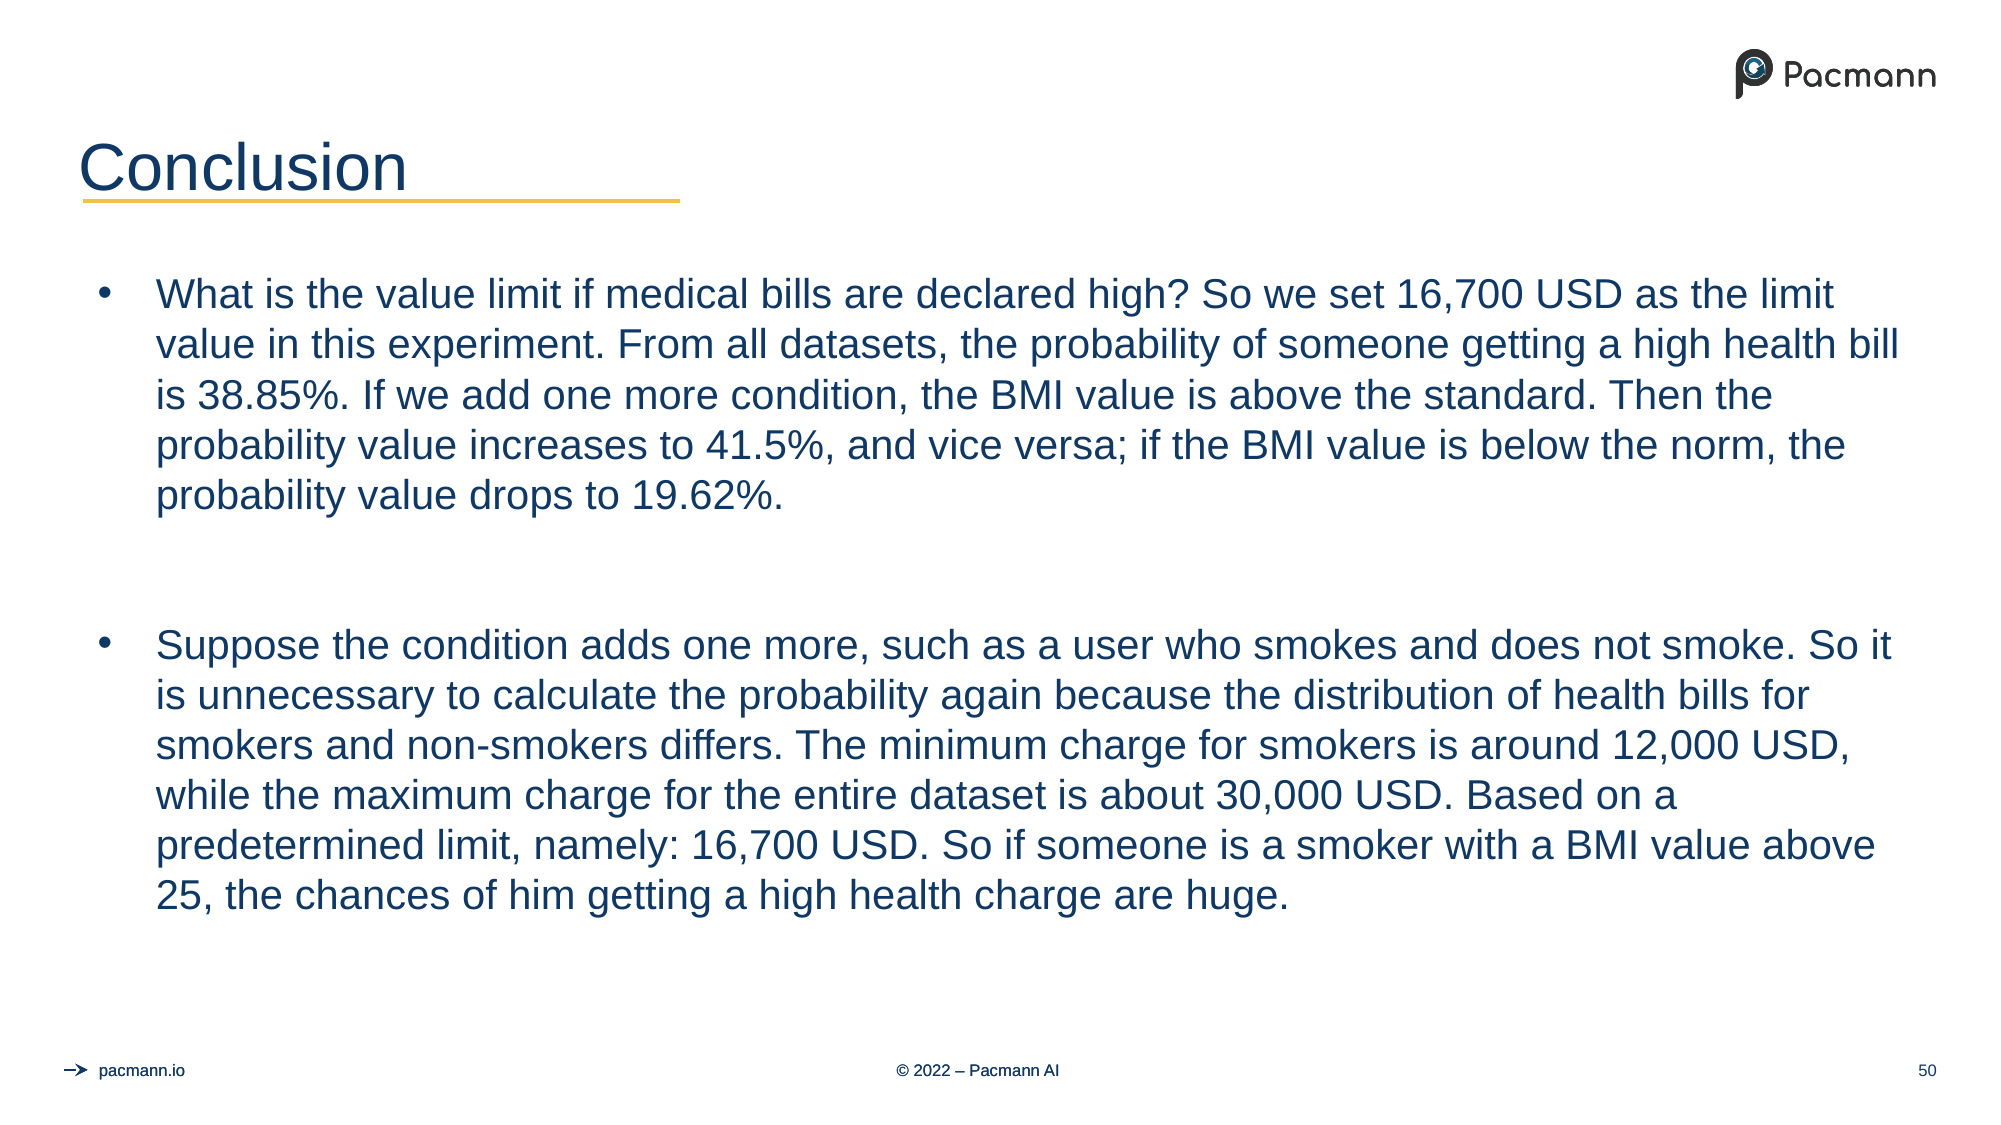

# Conclusion
What is the value limit if medical bills are declared high? So we set 16,700 USD as the limit value in this experiment. From all datasets, the probability of someone getting a high health bill is 38.85%. If we add one more condition, the BMI value is above the standard. Then the probability value increases to 41.5%, and vice versa; if the BMI value is below the norm, the probability value drops to 19.62%.

Suppose the condition adds one more, such as a user who smokes and does not smoke. So it is unnecessary to calculate the probability again because the distribution of health bills for smokers and non-smokers differs. The minimum charge for smokers is around 12,000 USD, while the maximum charge for the entire dataset is about 30,000 USD. Based on a predetermined limit, namely: 16,700 USD. So if someone is a smoker with a BMI value above 25, the chances of him getting a high health charge are huge.